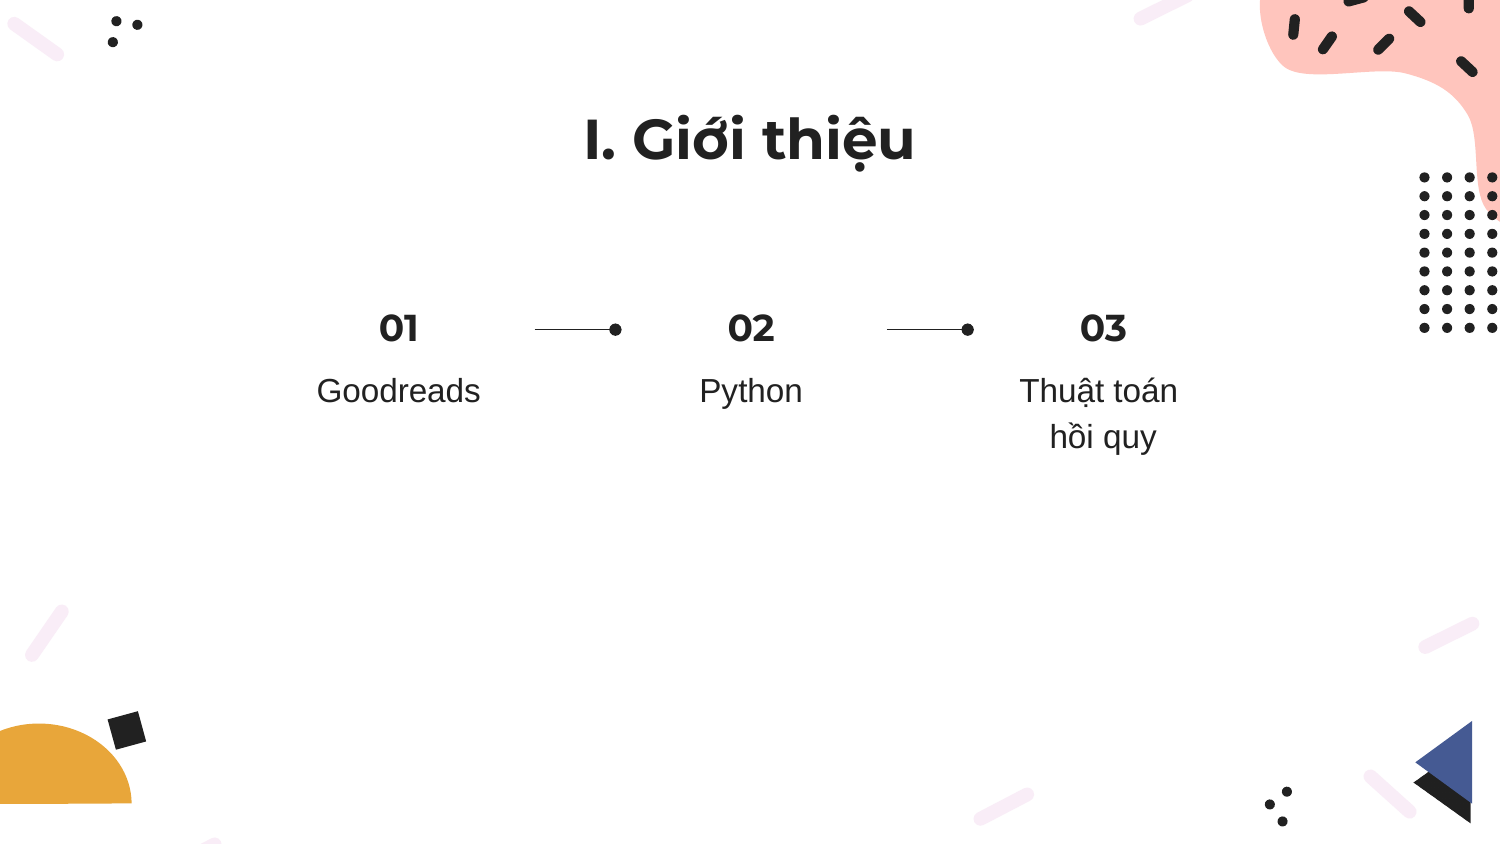

# I. Giới thiệu
03
01
02
Thuật toán
hồi quy
Goodreads
Python